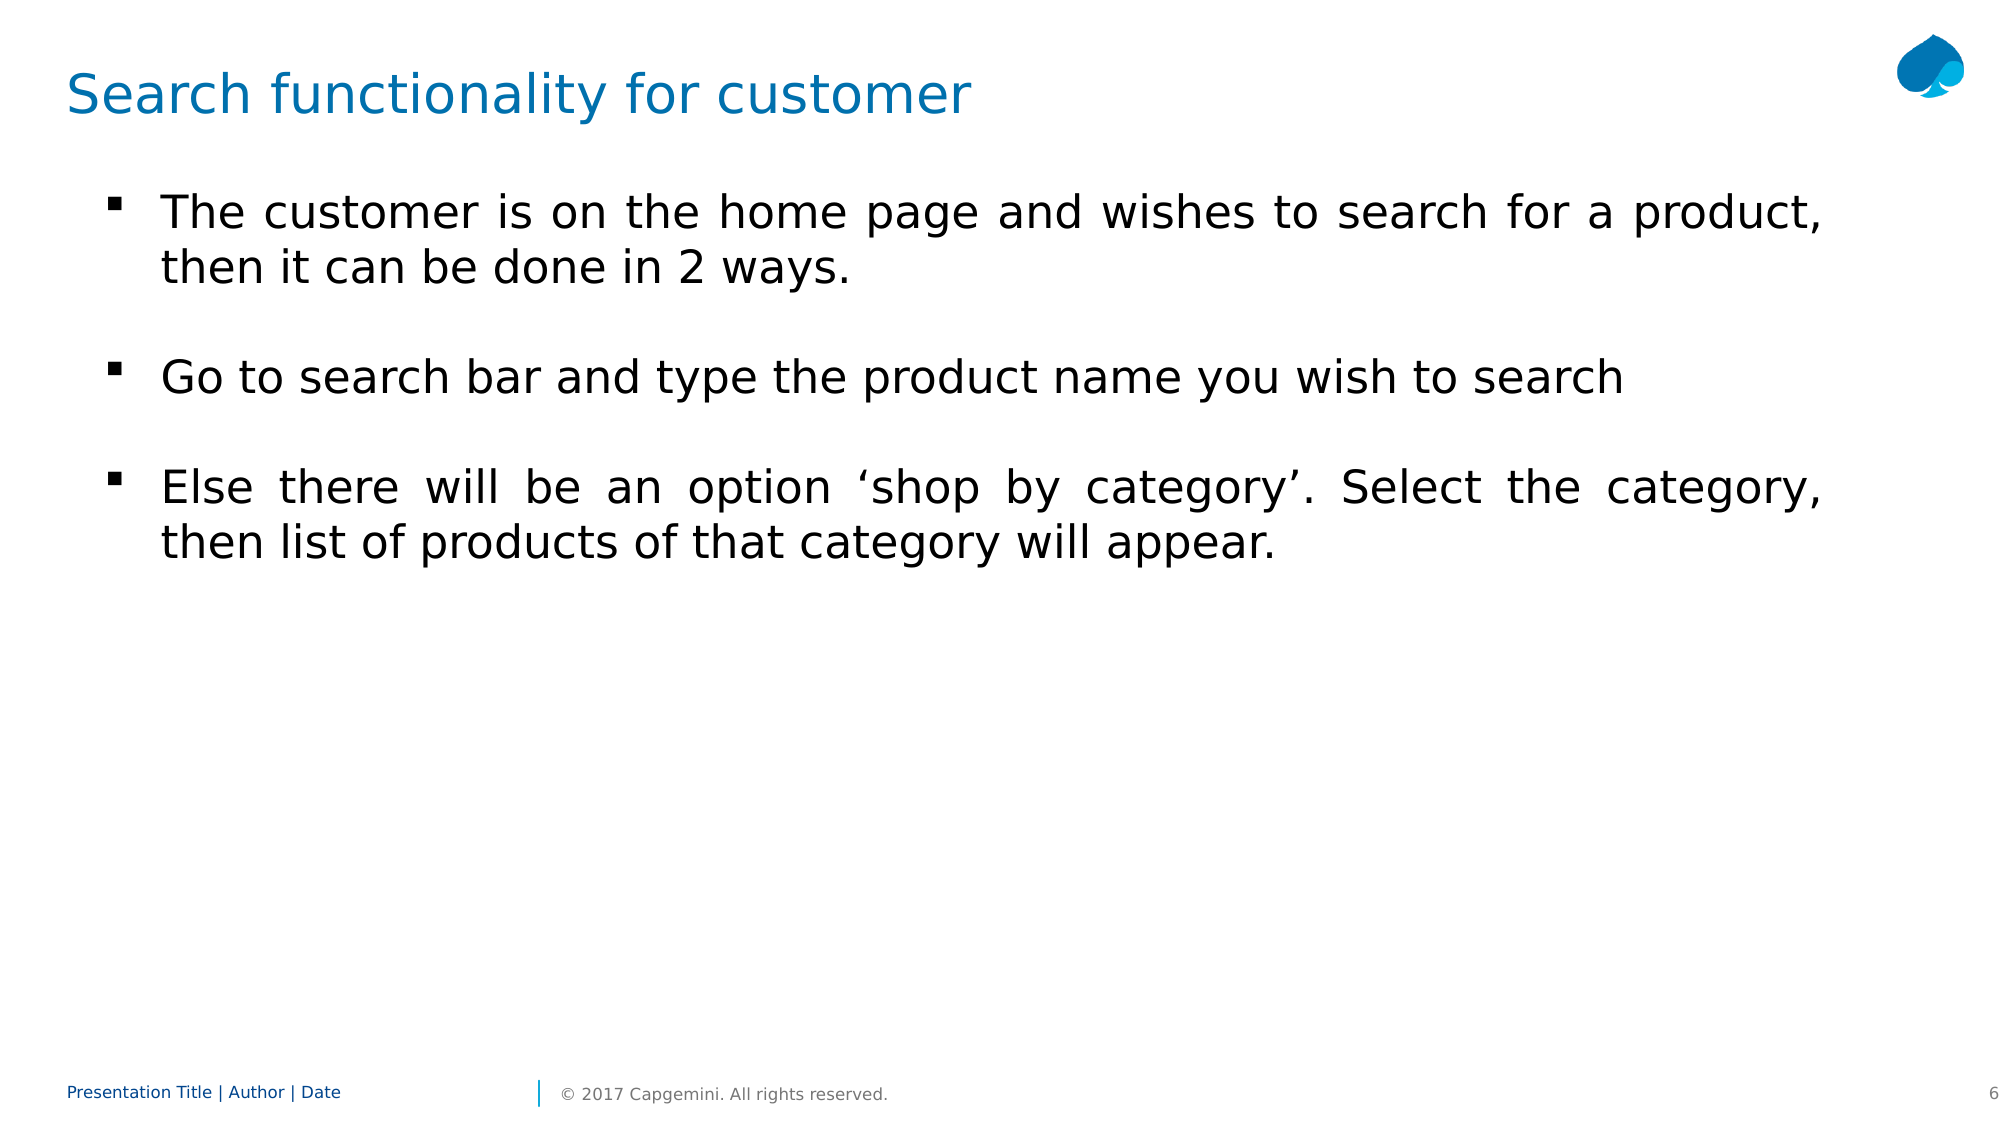

# Search functionality for customer
The customer is on the home page and wishes to search for a product, then it can be done in 2 ways.

Go to search bar and type the product name you wish to search

Else there will be an option ‘shop by category’. Select the category, then list of products of that category will appear.